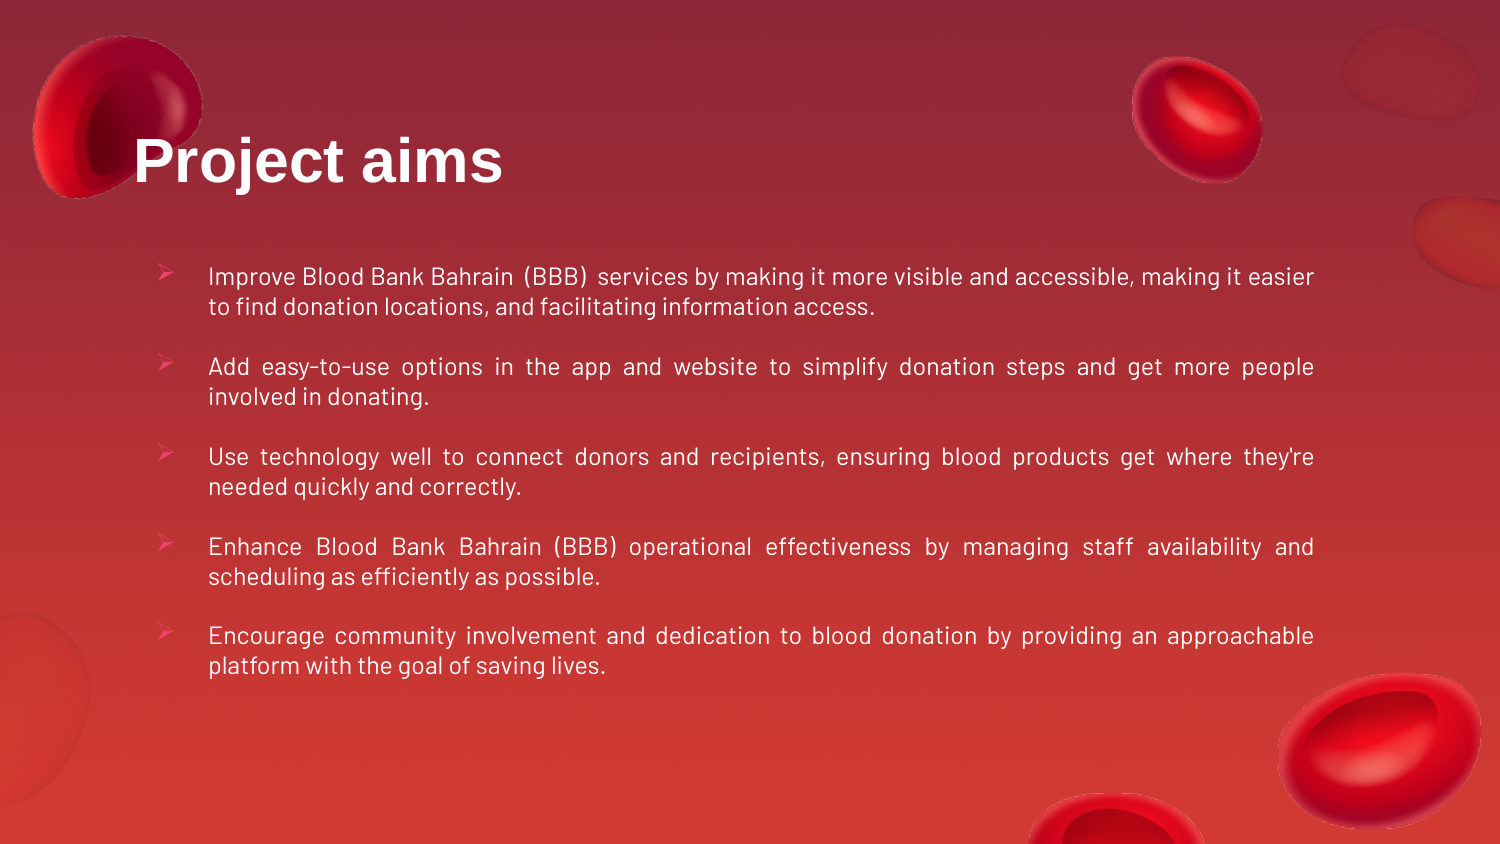

# Project aims
Improve Blood Bank Bahrain  (BBB)  services by making it more visible and accessible, making it easier to find donation locations, and facilitating information access.

Add easy-to-use options in the app and website to simplify donation steps and get more people involved in donating.

Use technology well to connect donors and recipients, ensuring blood products get where they're needed quickly and correctly.

Enhance Blood Bank Bahrain (BBB) operational effectiveness by managing staff availability and scheduling as efficiently as possible.

Encourage community involvement and dedication to blood donation by providing an approachable platform with the goal of saving lives.